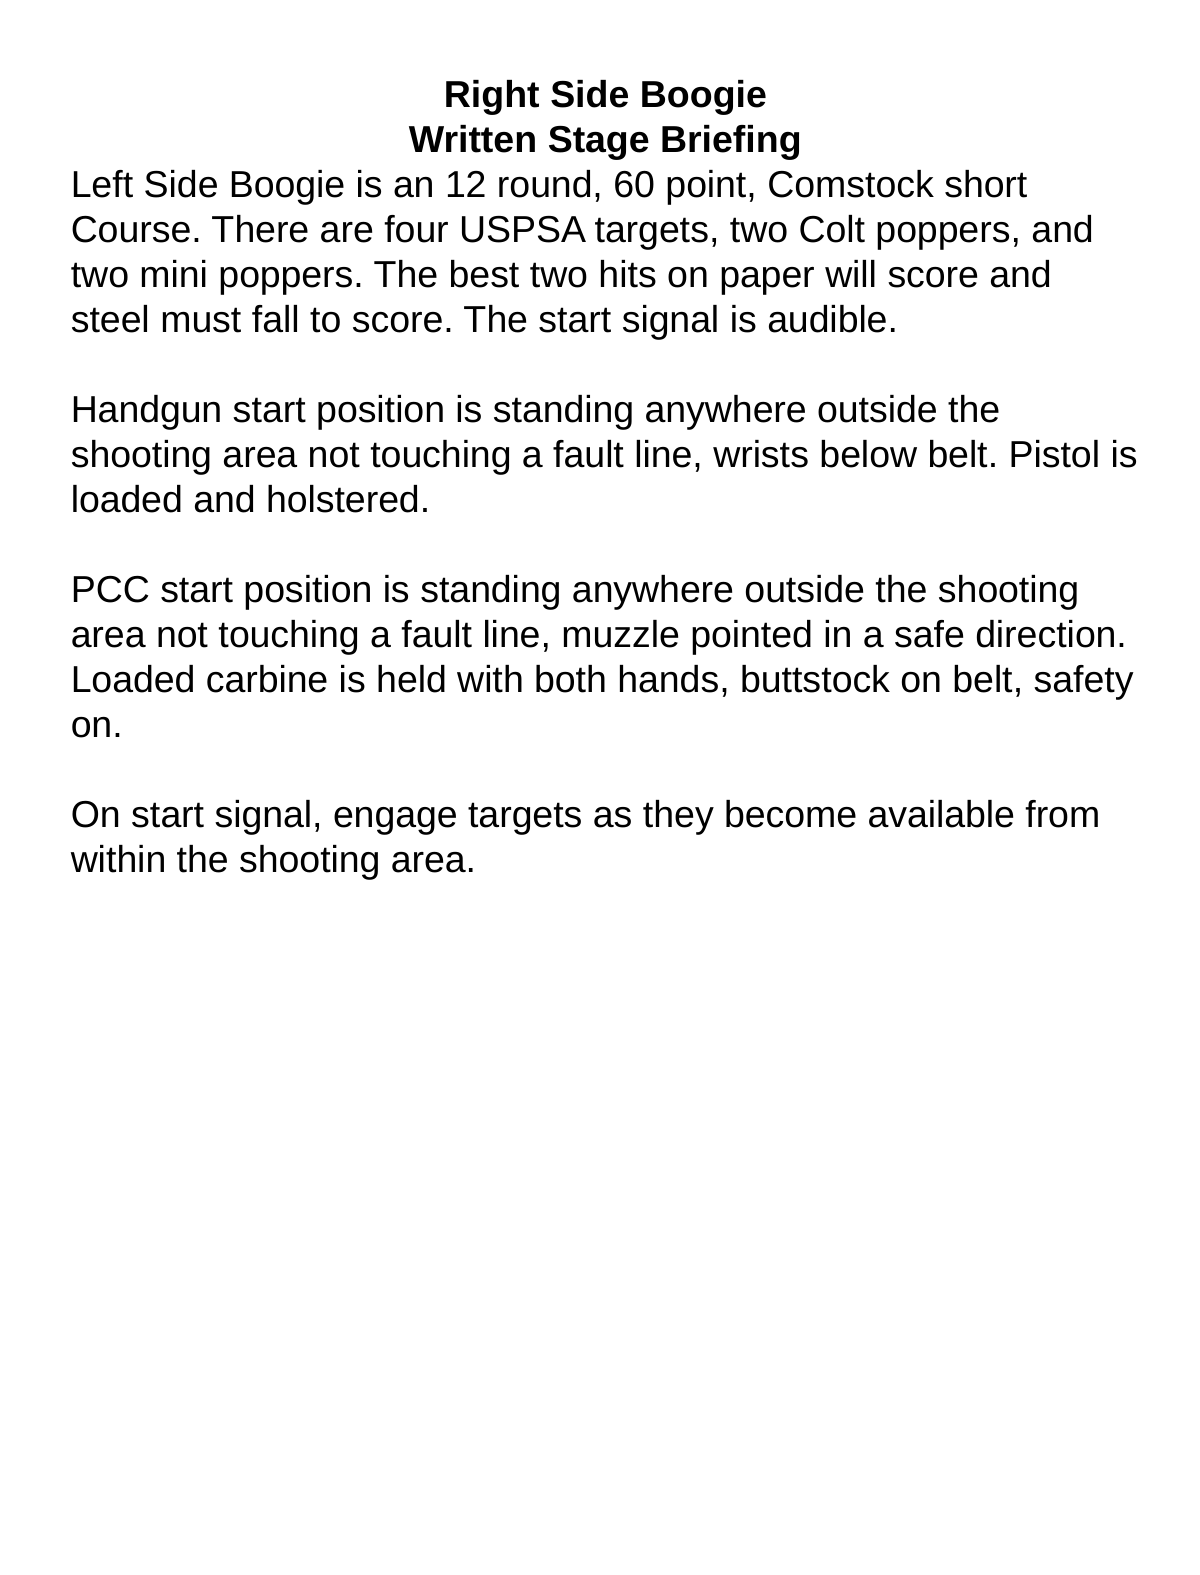

Right Side Boogie
Written Stage Briefing
Left Side Boogie is an 12 round, 60 point, Comstock short Course. There are four USPSA targets, two Colt poppers, and two mini poppers. The best two hits on paper will score and steel must fall to score. The start signal is audible.

Handgun start position is standing anywhere outside the shooting area not touching a fault line, wrists below belt. Pistol is loaded and holstered.

PCC start position is standing anywhere outside the shooting area not touching a fault line, muzzle pointed in a safe direction. Loaded carbine is held with both hands, buttstock on belt, safety on.

On start signal, engage targets as they become available from within the shooting area.